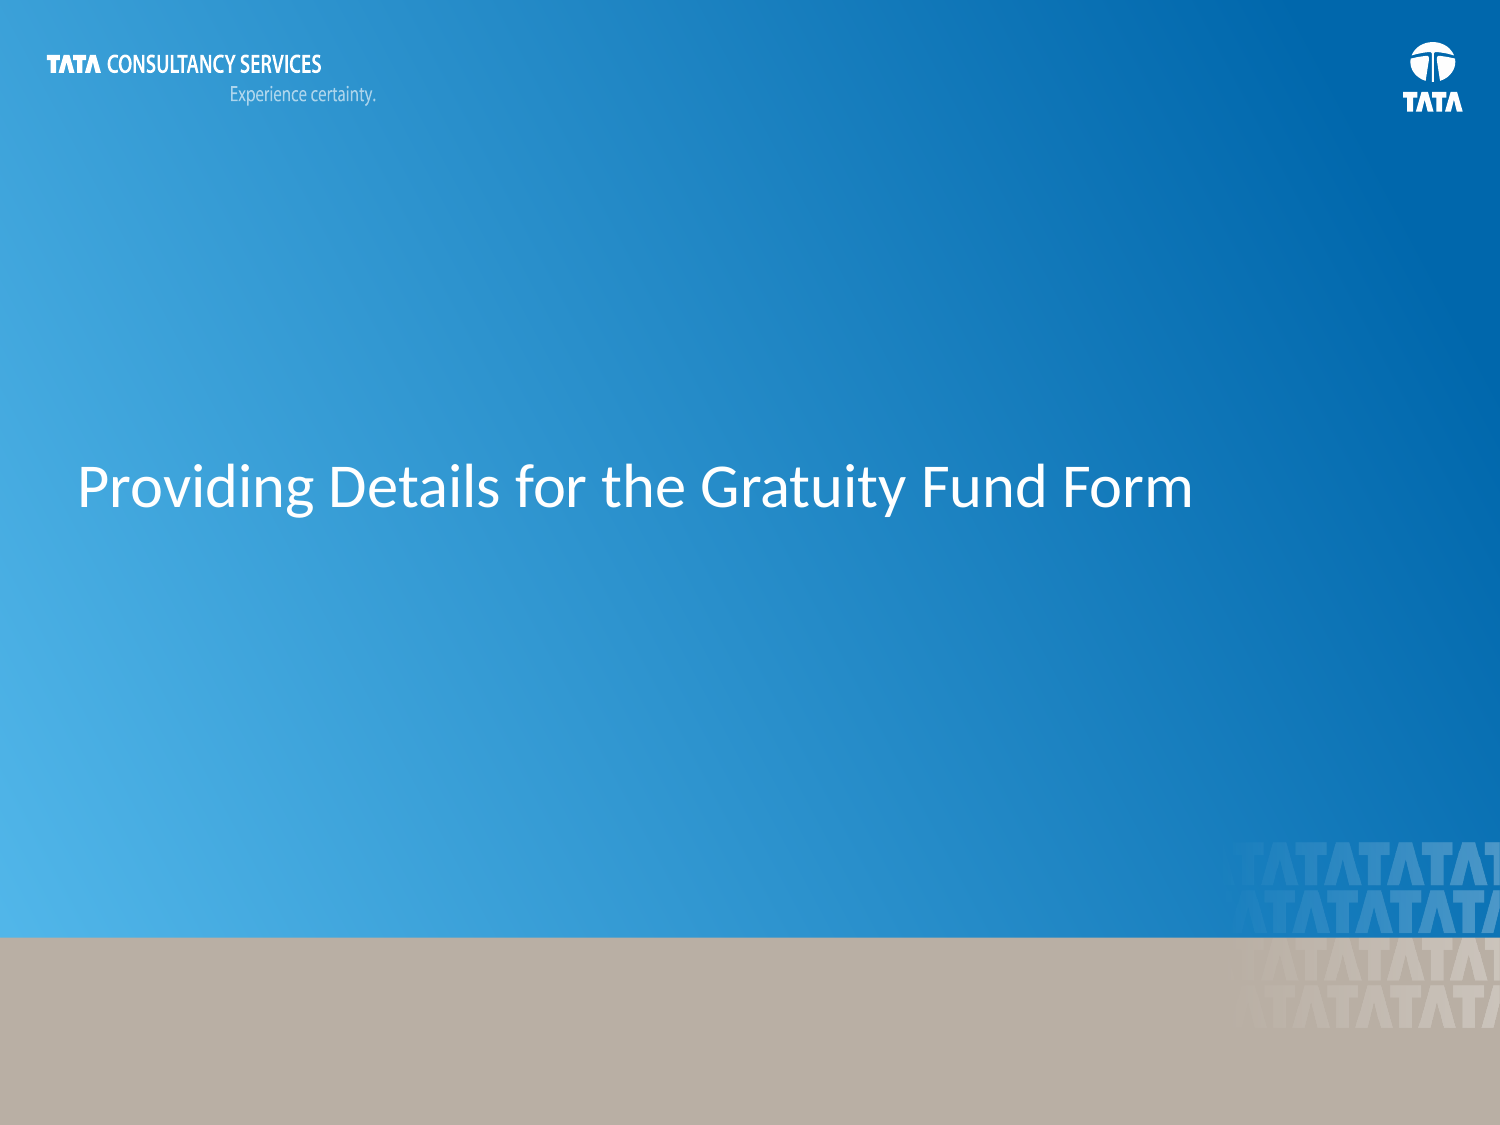

# Providing Details for the Gratuity Fund Form